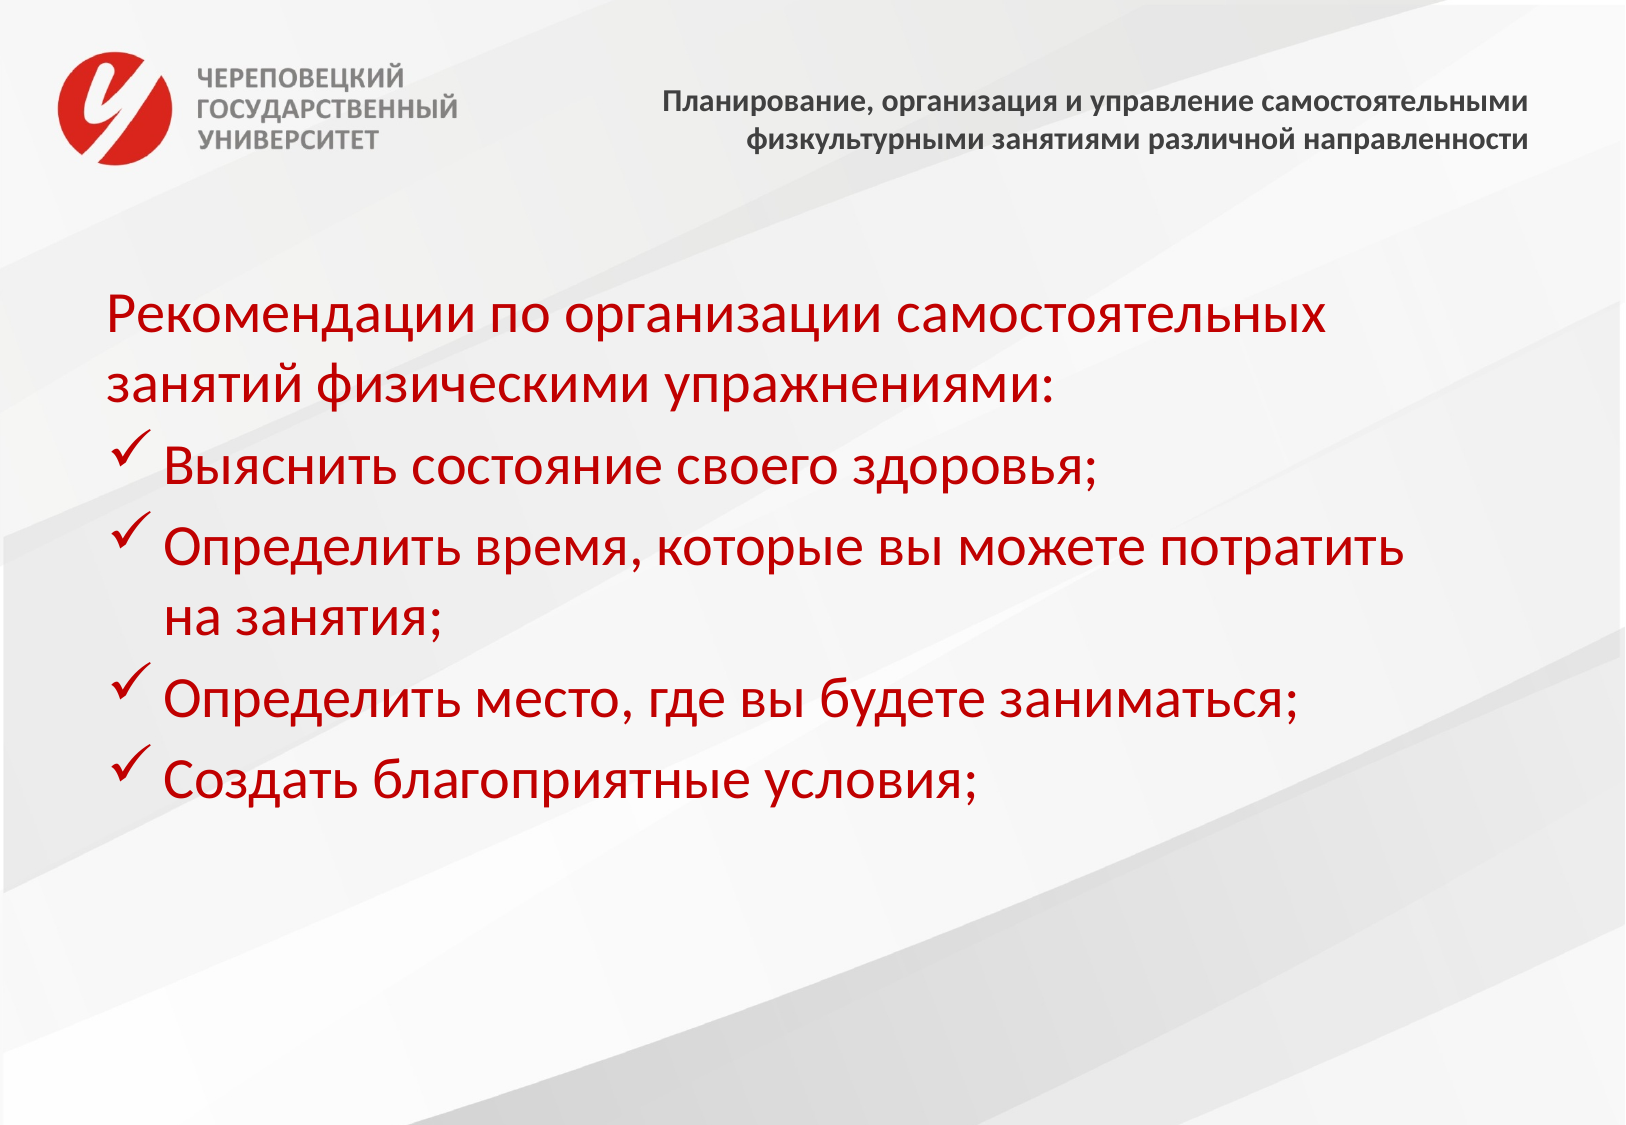

# Планирование, организация и управление самостоятельными физкультурными занятиями различной направленности
Рекомендации по организации самостоятельных занятий физическими упражнениями:
Выяснить состояние своего здоровья;
Определить время, которые вы можете потратить на занятия;
Определить место, где вы будете заниматься;
Создать благоприятные условия;